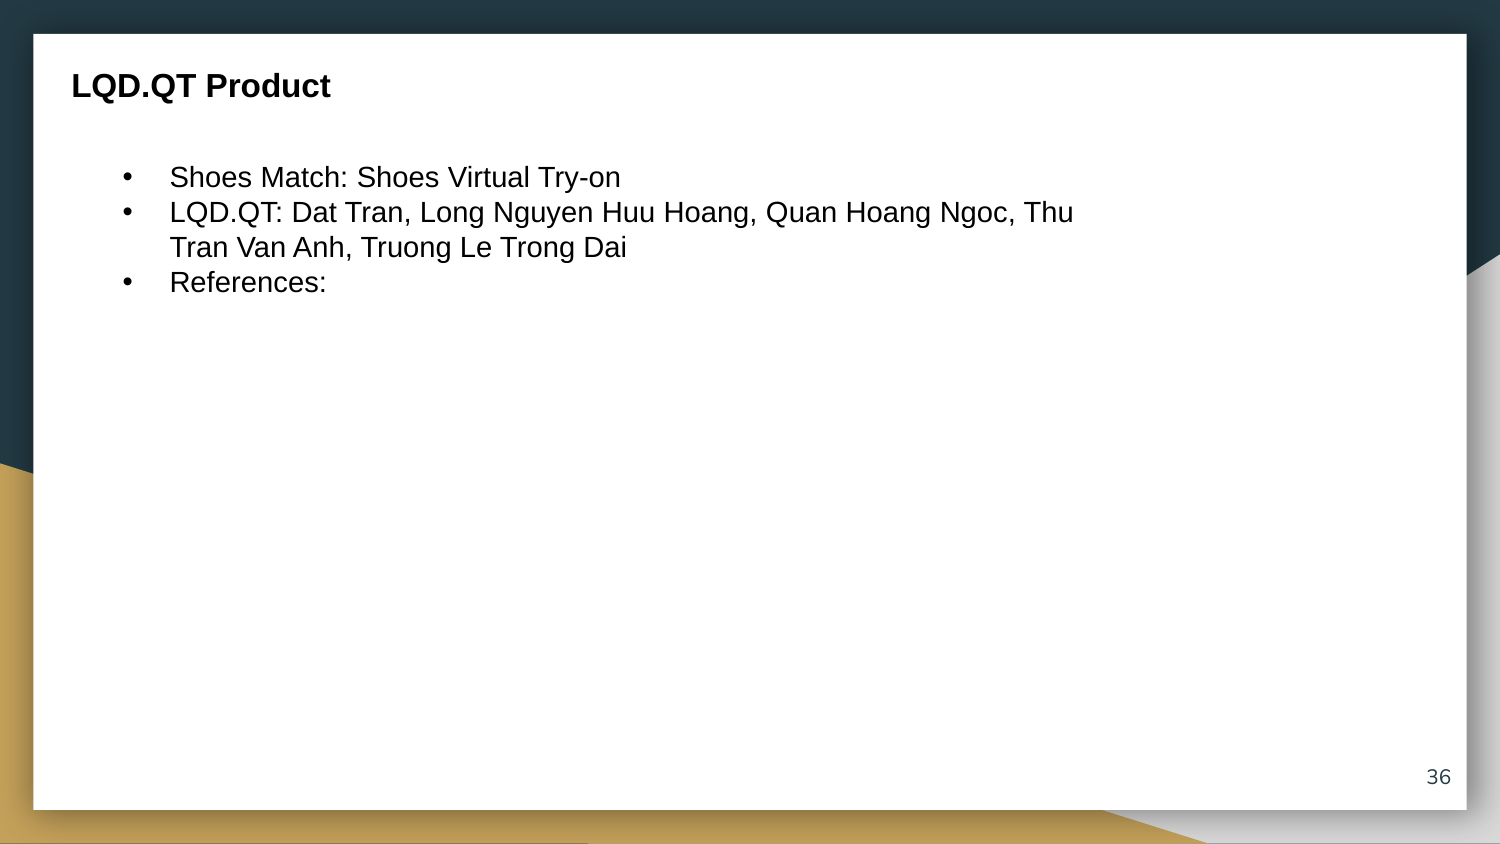

LQD.QT Product
Shoes Match: Shoes Virtual Try-on
LQD.QT: Dat Tran, Long Nguyen Huu Hoang, Quan Hoang Ngoc, Thu Tran Van Anh, Truong Le Trong Dai
References:

36